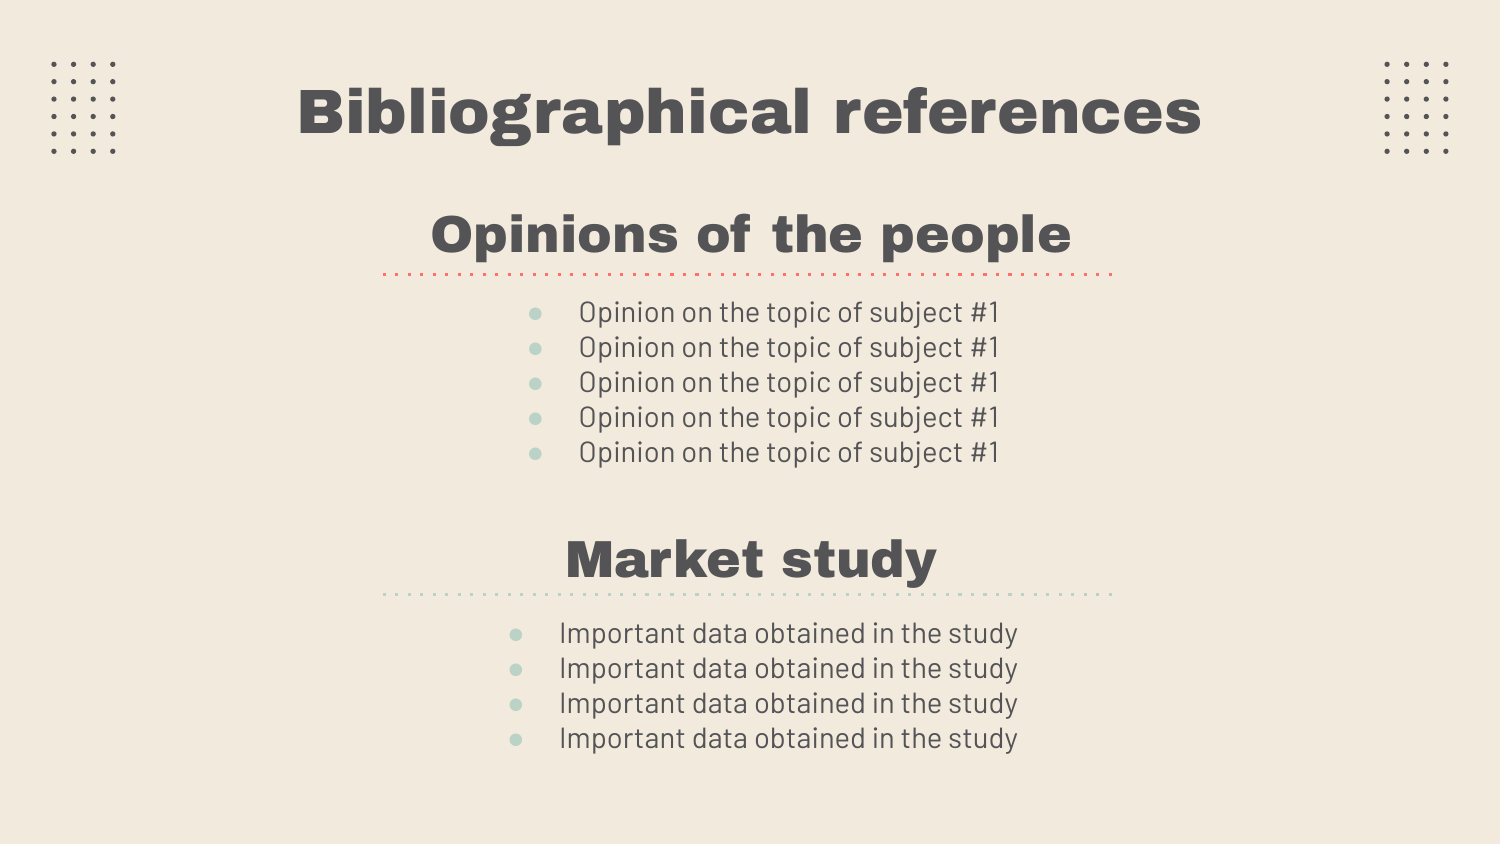

# Bibliographical references
Opinions of the people
Opinion on the topic of subject #1
Opinion on the topic of subject #1
Opinion on the topic of subject #1
Opinion on the topic of subject #1
Opinion on the topic of subject #1
Market study
Important data obtained in the study
Important data obtained in the study
Important data obtained in the study
Important data obtained in the study